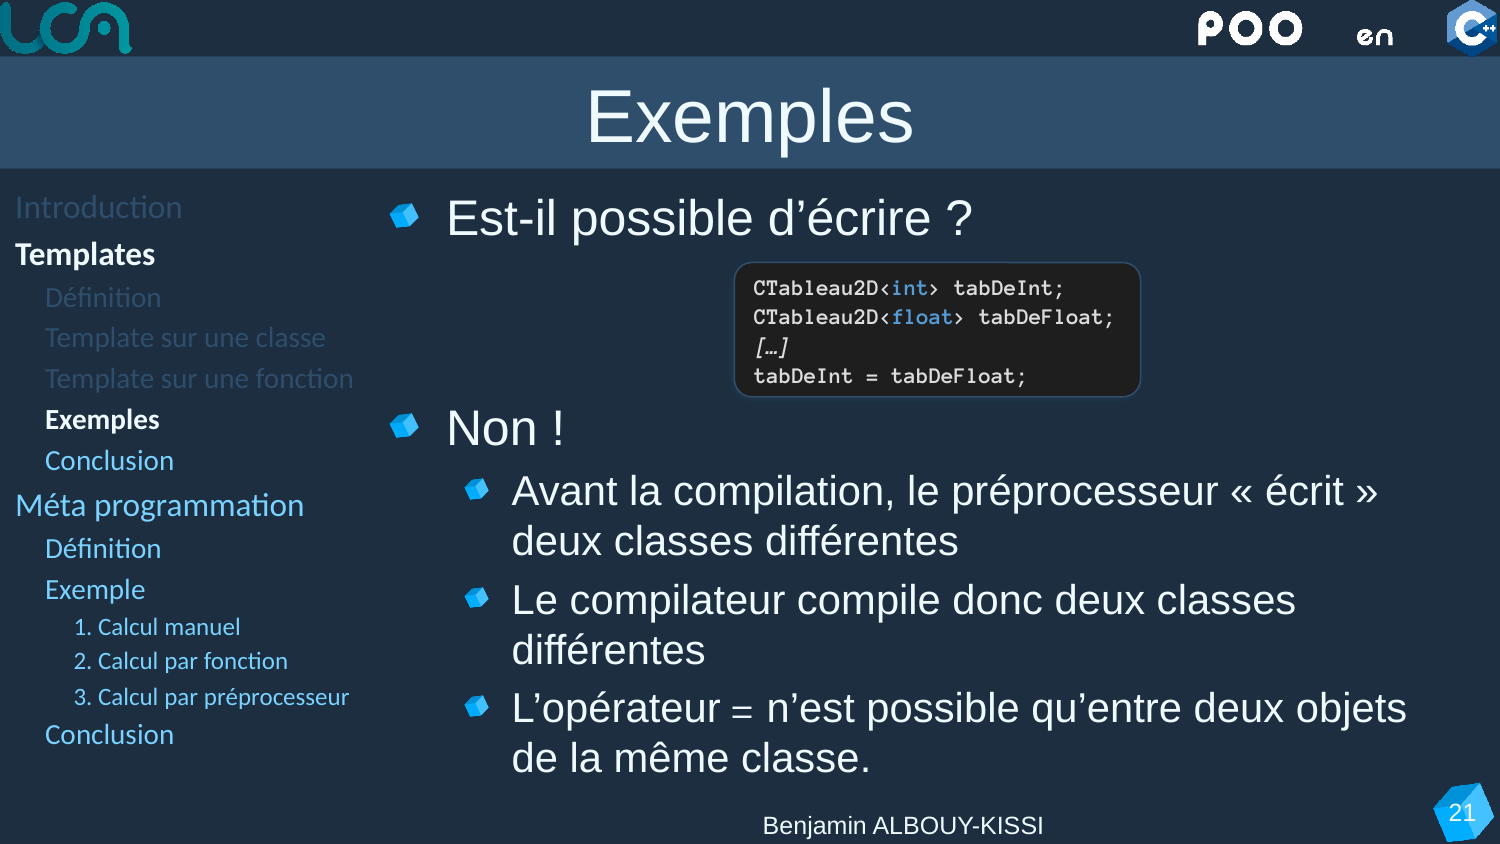

# Exemples
Introduction
Templates
Définition
Template sur une classe
Template sur une fonction
Exemples
Conclusion
Méta programmation
Définition
Exemple
1. Calcul manuel
2. Calcul par fonction
3. Calcul par préprocesseur
Conclusion
Est-il possible d’écrire ?

Non !
Avant la compilation, le préprocesseur « écrit » deux classes différentes
Le compilateur compile donc deux classes différentes
L’opérateur = n’est possible qu’entre deux objets de la même classe.
CTableau2D<int> tabDeInt;
CTableau2D<float> tabDeFloat;
[…]
tabDeInt = tabDeFloat;
21
Benjamin ALBOUY-KISSI